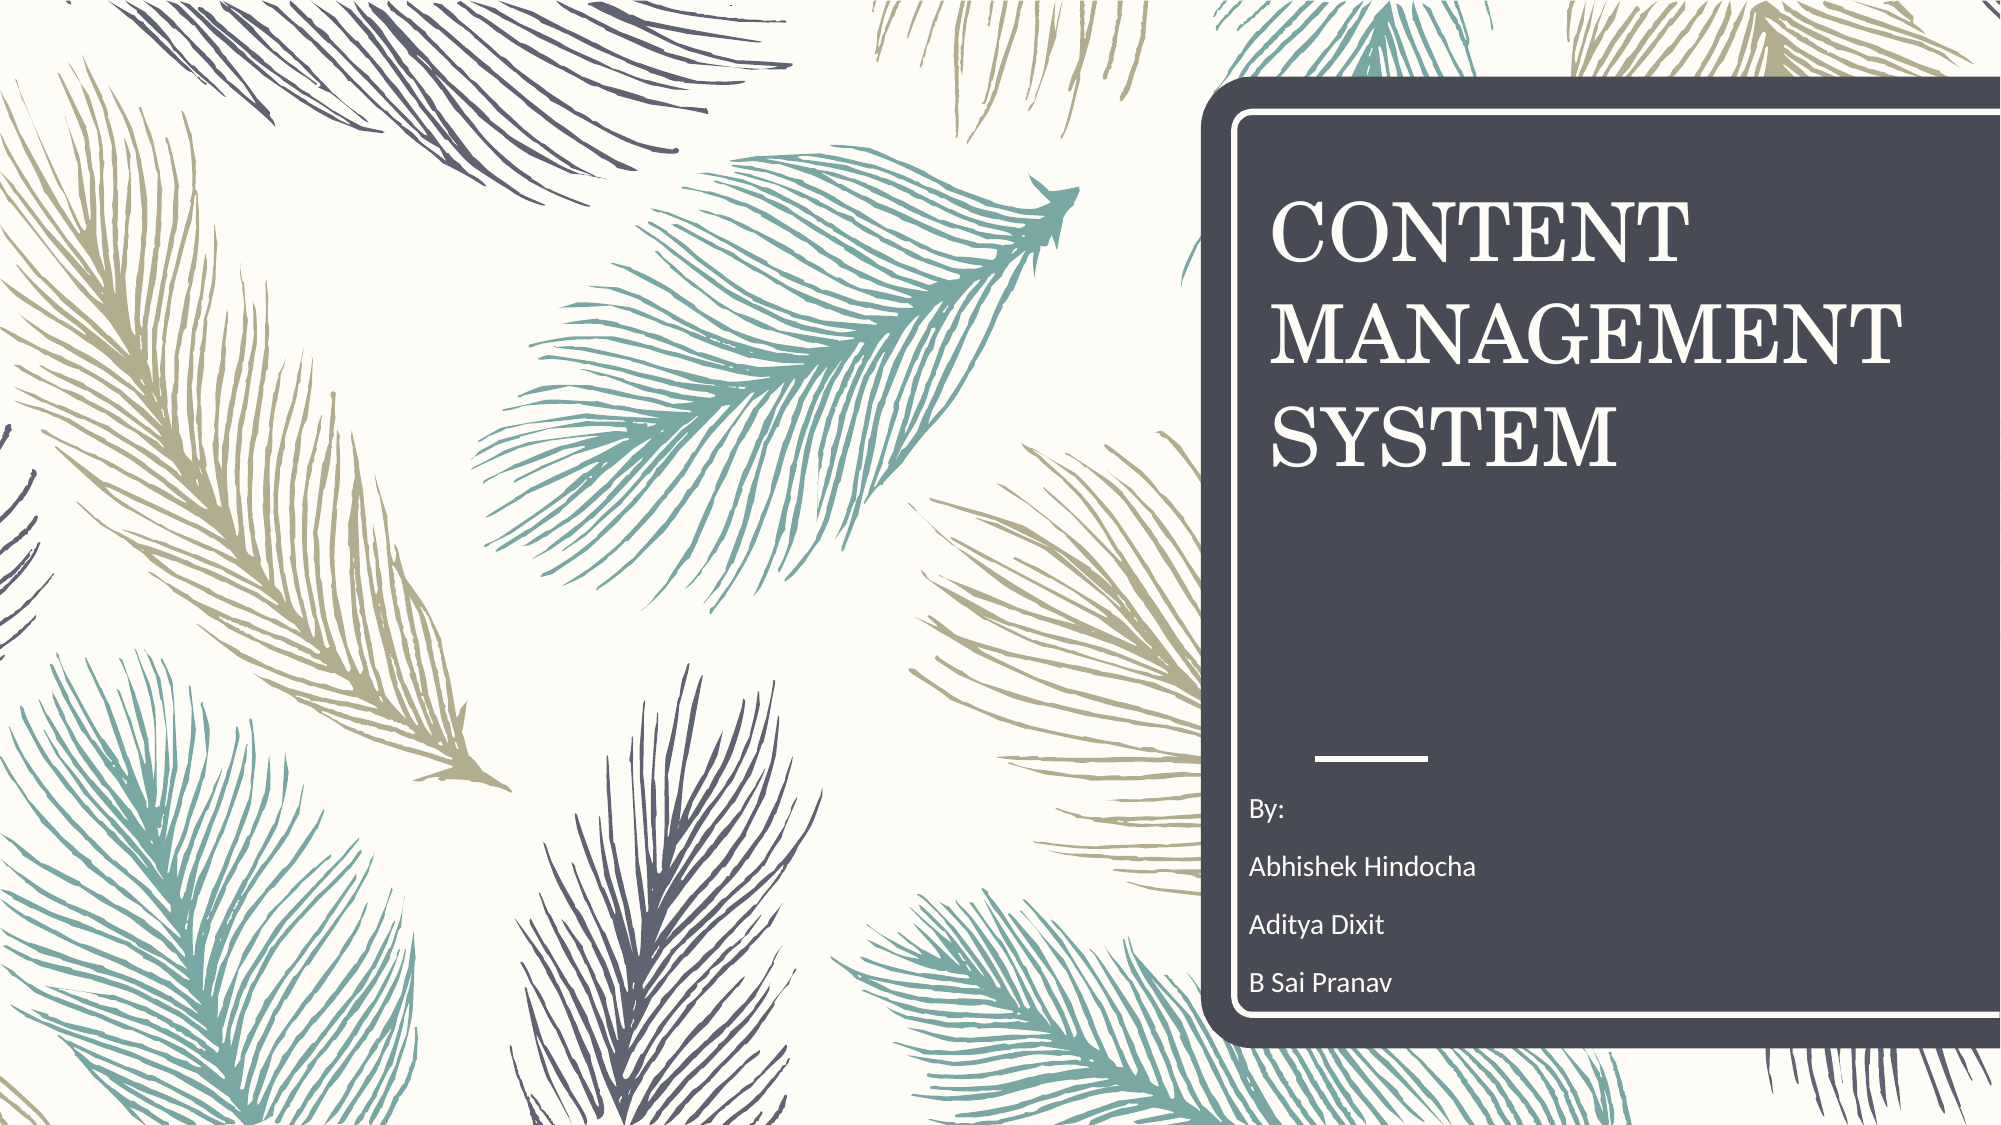

# CONTENT MANAGEMENT SYSTEM
By:
Abhishek Hindocha
Aditya Dixit
B Sai Pranav